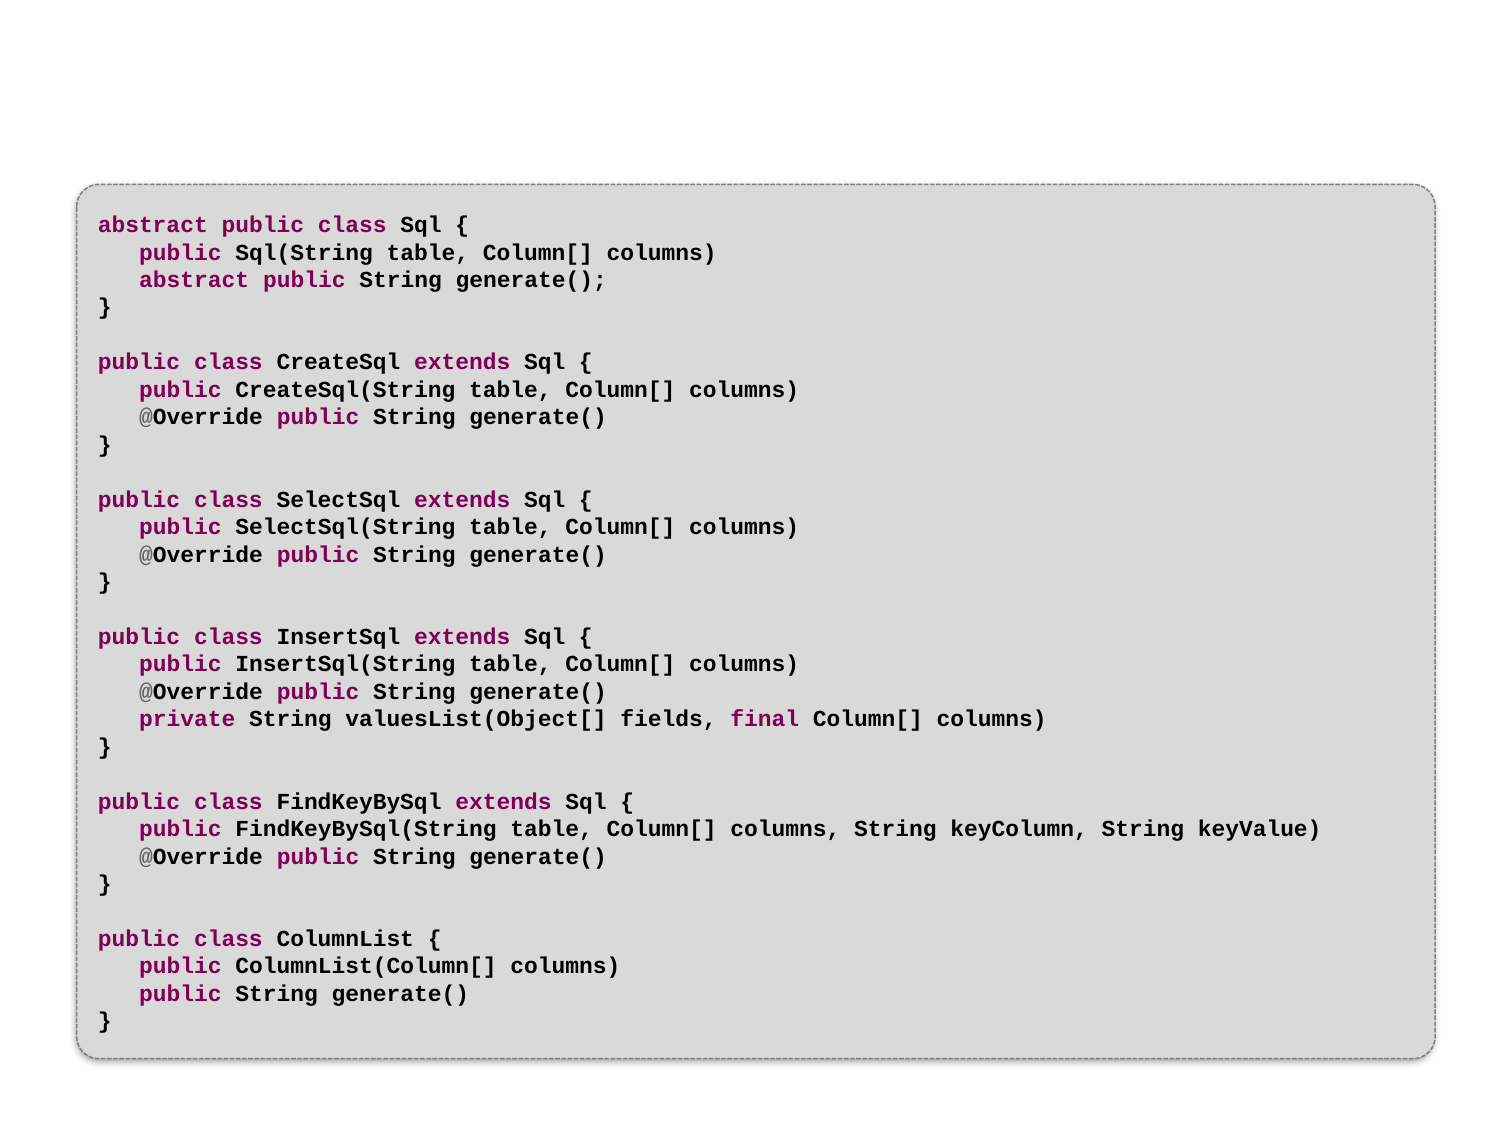

abstract public class Sql {
   public Sql(String table, Column[] columns)
   abstract public String generate();
}

public class CreateSql extends Sql {
   public CreateSql(String table, Column[] columns)
   @Override public String generate()
}

public class SelectSql extends Sql {
   public SelectSql(String table, Column[] columns)
   @Override public String generate()
}

public class InsertSql extends Sql {
   public InsertSql(String table, Column[] columns)
   @Override public String generate()
   private String valuesList(Object[] fields, final Column[] columns)
}

public class FindKeyBySql extends Sql {
   public FindKeyBySql(String table, Column[] columns, String keyColumn, String keyValue)
   @Override public String generate()
}

public class ColumnList {
   public ColumnList(Column[] columns)
   public String generate()
}